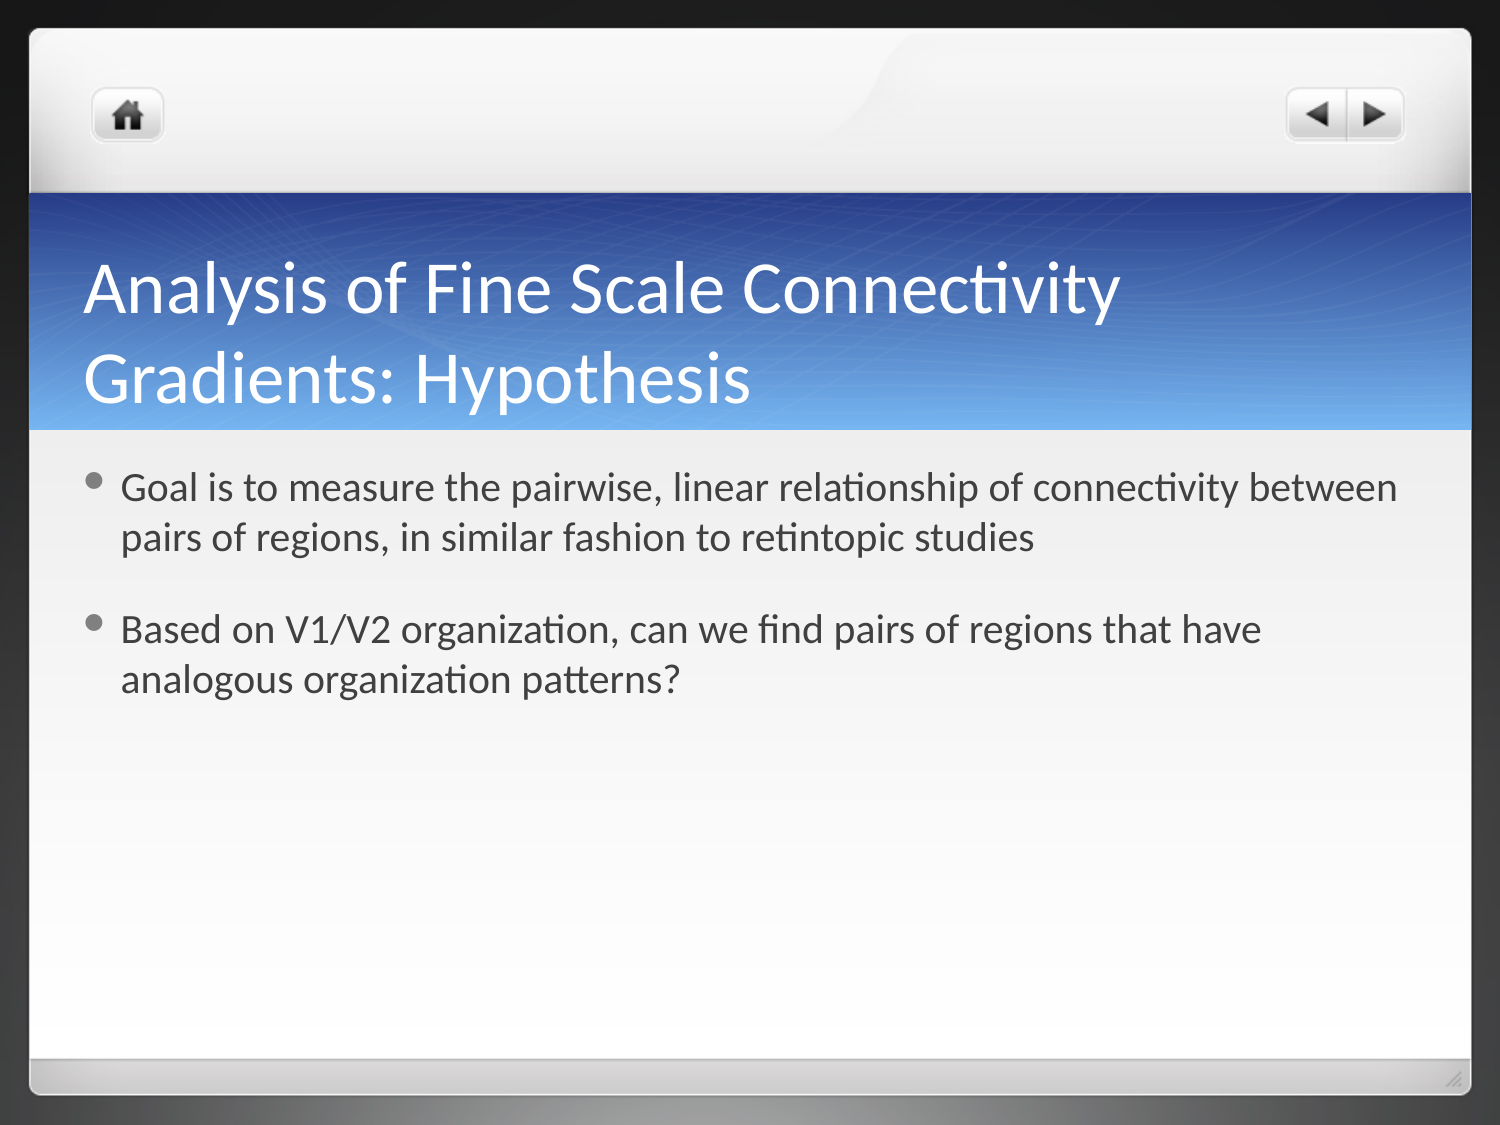

# Analysis of Fine Scale Connectivity Gradients: Hypothesis
Goal is to measure the pairwise, linear relationship of connectivity between pairs of regions, in similar fashion to retintopic studies
Based on V1/V2 organization, can we find pairs of regions that have analogous organization patterns?